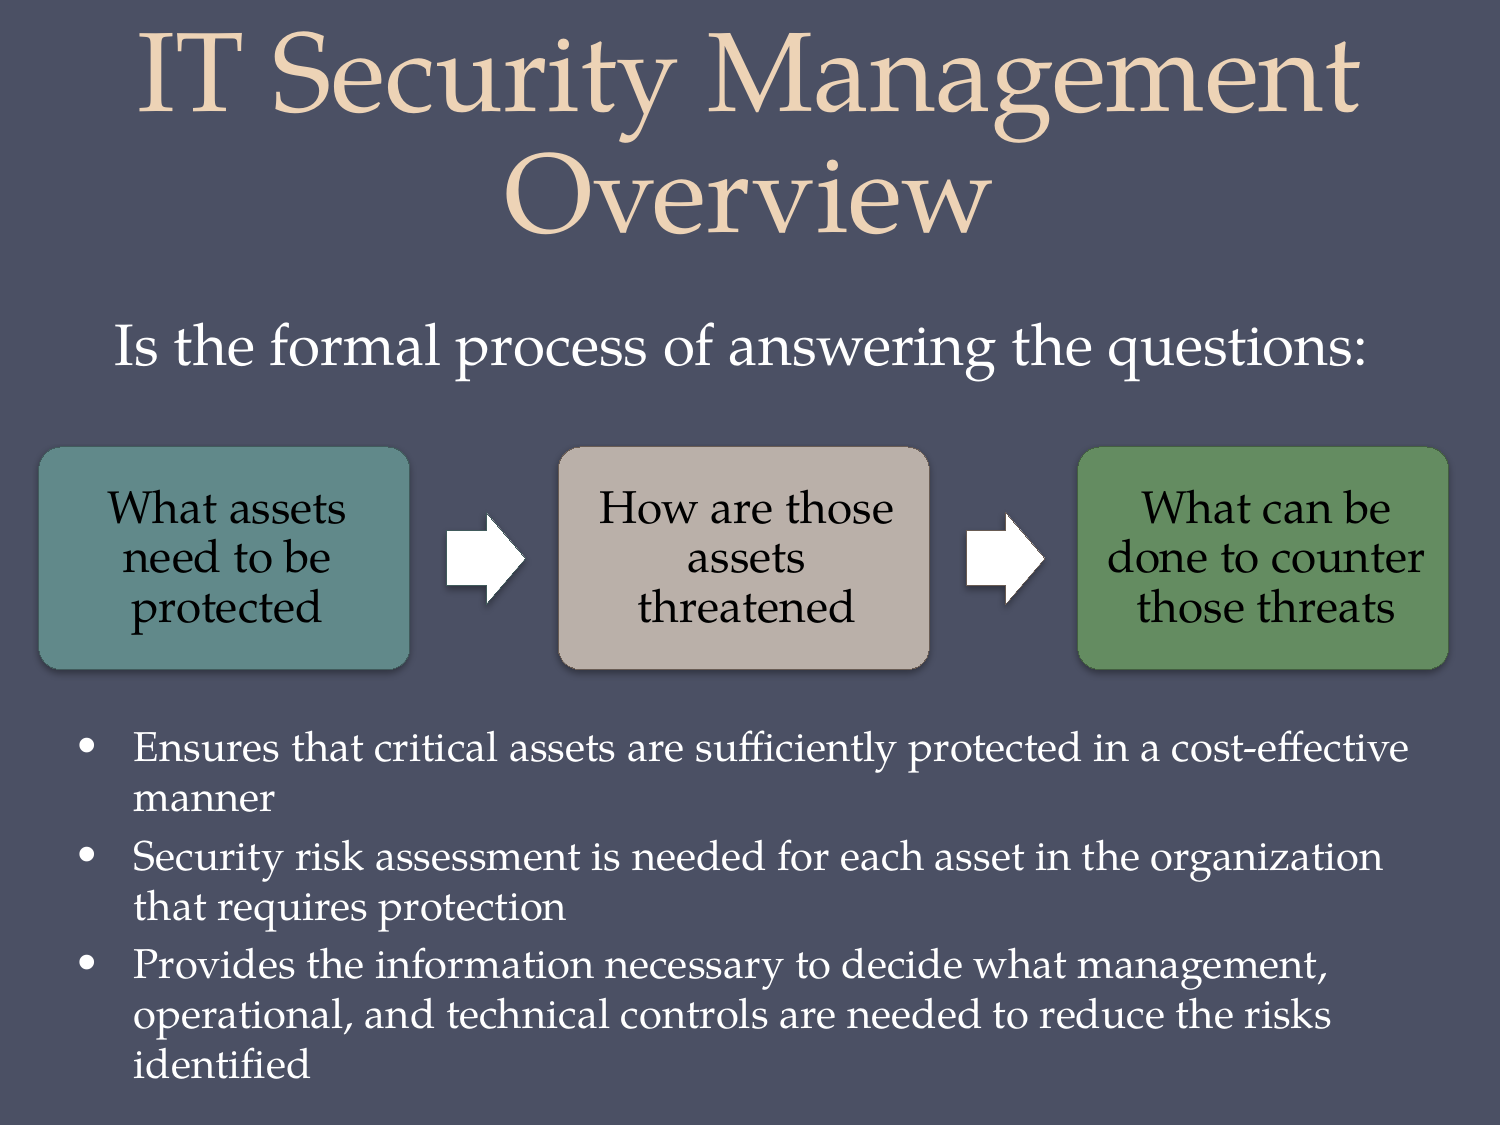

# IT Security Management Overview
What assets need to be protected

How are those assets threatened

What can be done to counter those threats
Is the formal process of answering the questions:

Ensures that critical assets are sufficiently protected in a cost-effective manner
Security risk assessment is needed for each asset in the organization that requires protection
Provides the information necessary to decide what management, operational, and technical controls are needed to reduce the risks identified